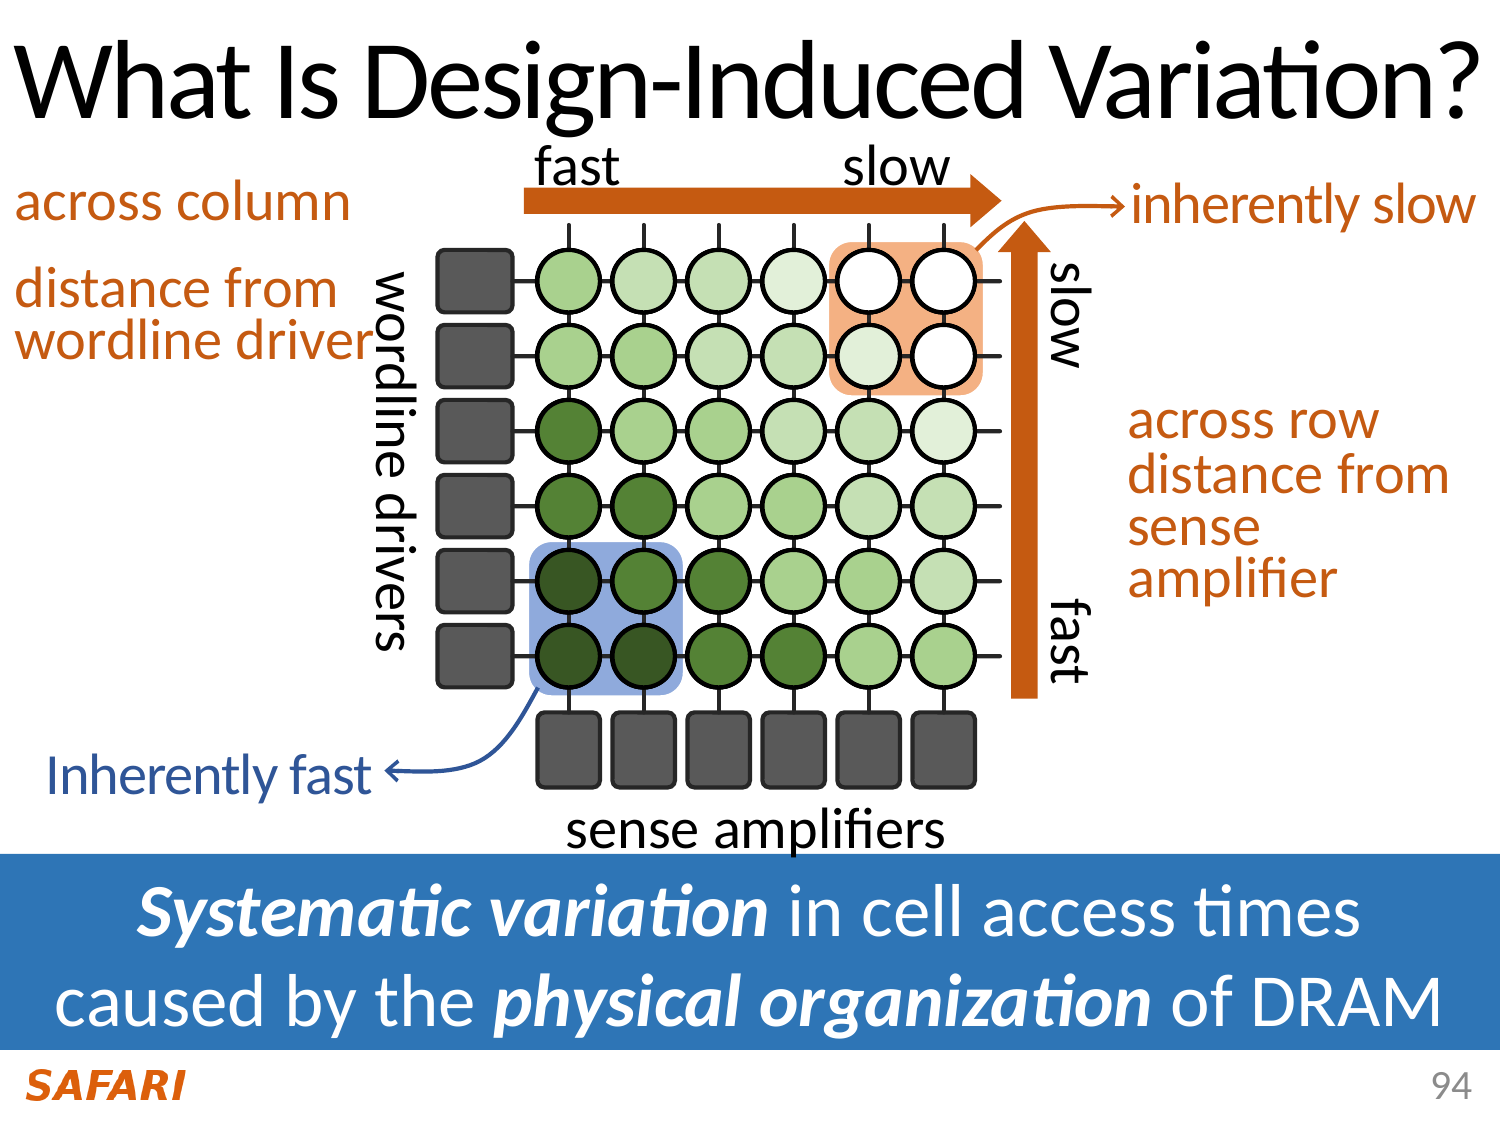

What Is Design-Induced Variation?
fast
slow
across column
distance from wordline driver
inherently slow

slow
fast

across row
distance from sense amplifier

wordline drivers

Inherently fast

sense amplifiers
Systematic variation in cell access times
caused by the physical organization of DRAM